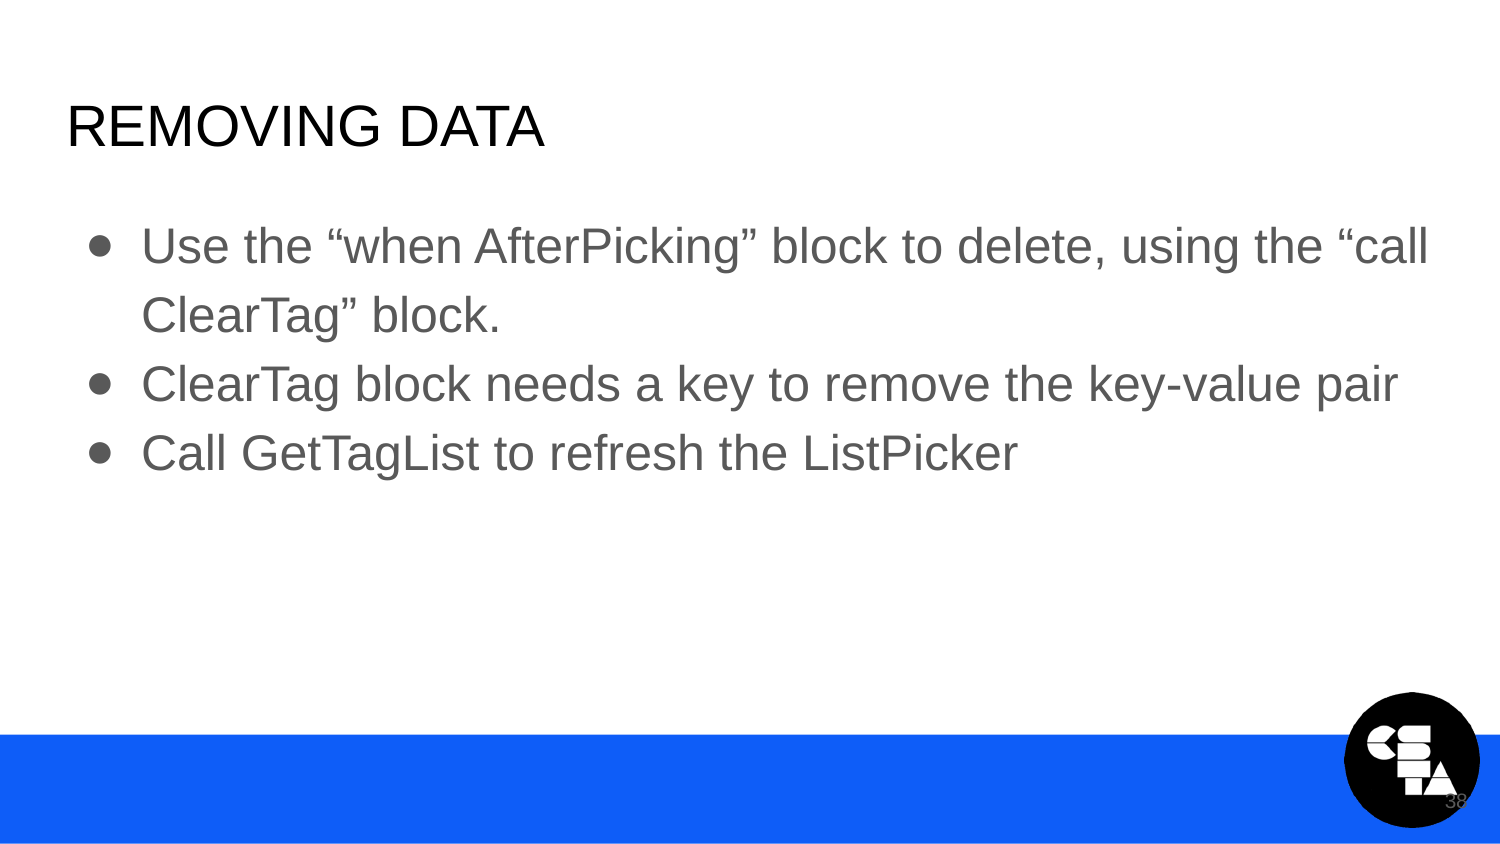

# Removing Data
Use the “when AfterPicking” block to delete, using the “call ClearTag” block.
ClearTag block needs a key to remove the key-value pair
Call GetTagList to refresh the ListPicker

38